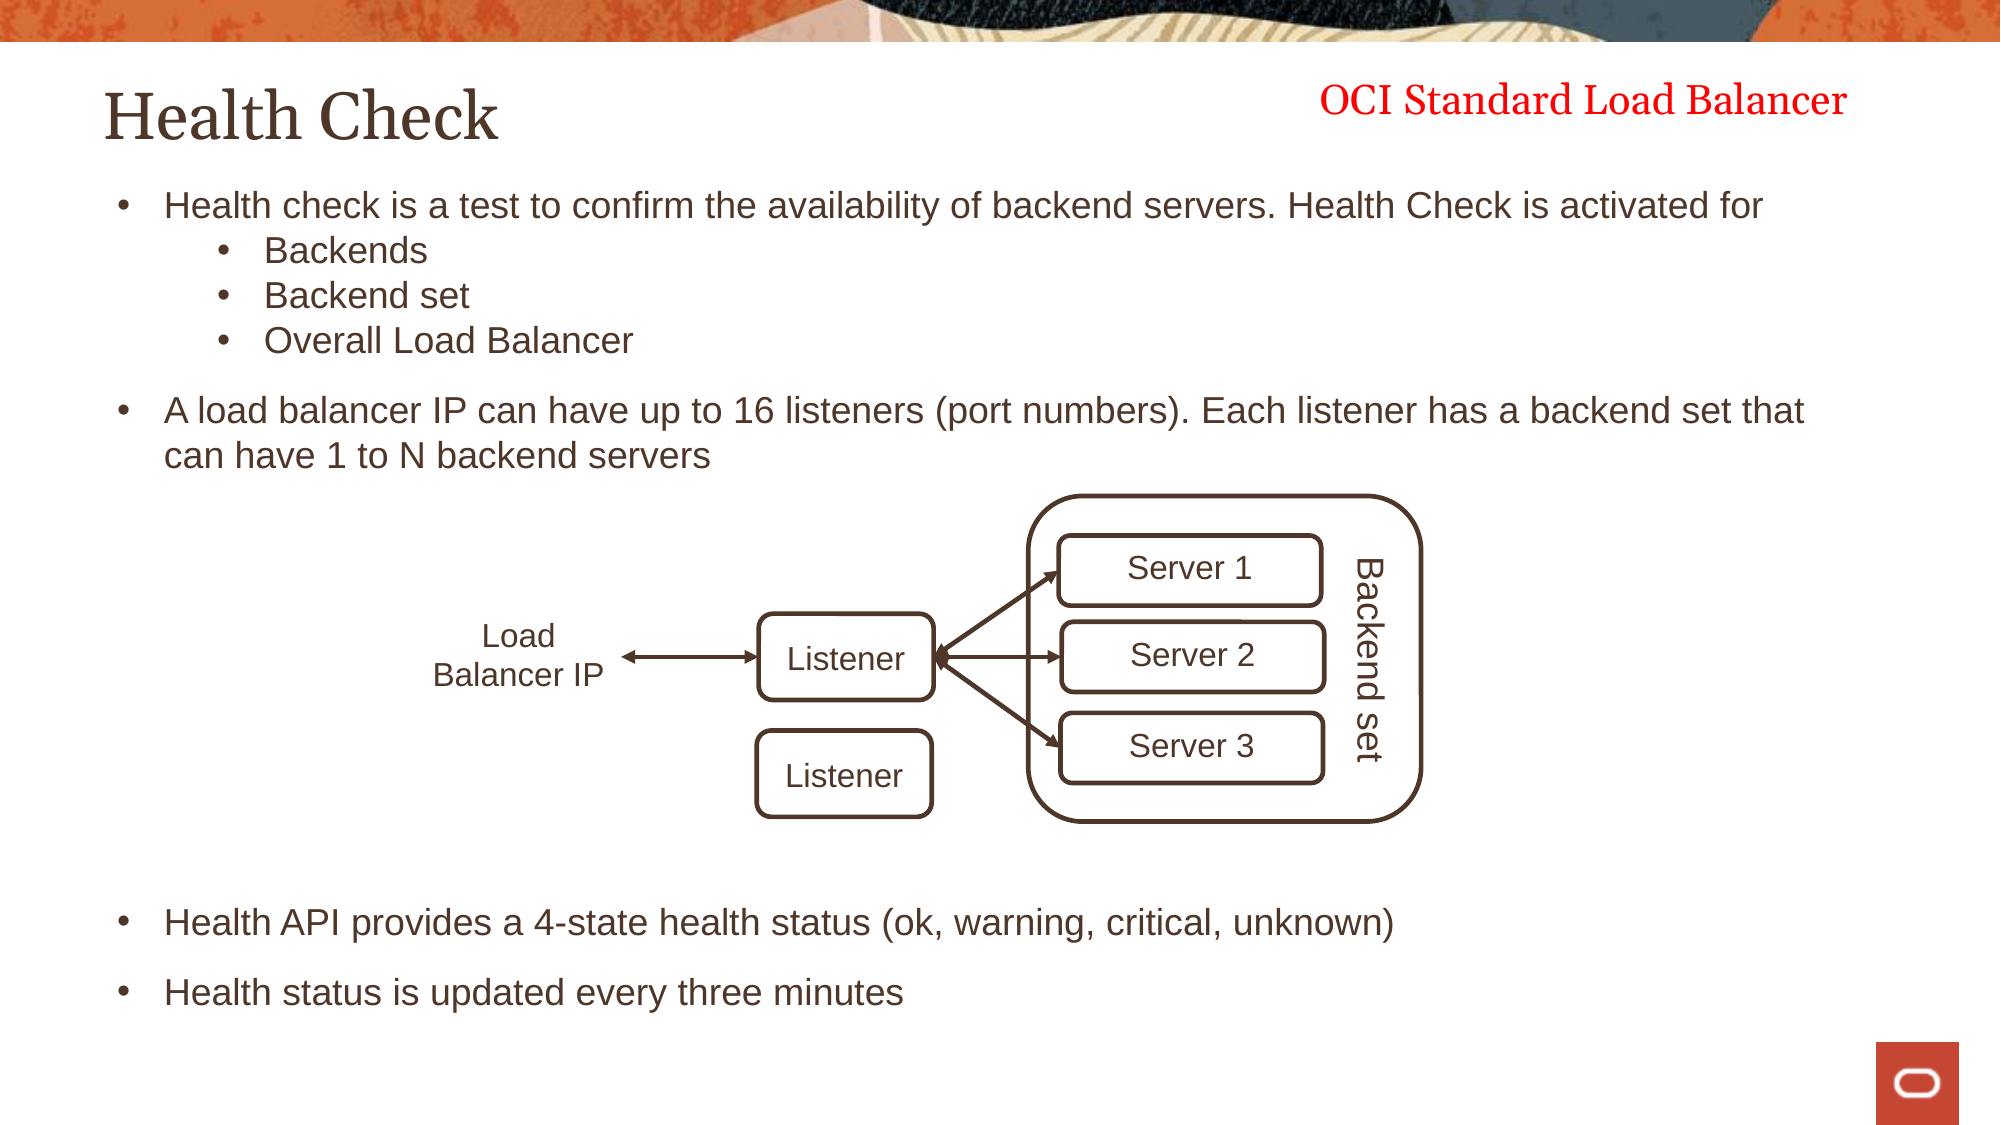

OCI Standard Load Balancer
# Health Check
Health check is a test to confirm the availability of backend servers. Health Check is activated for
Backends
Backend set
Overall Load Balancer
A load balancer IP can have up to 16 listeners (port numbers). Each listener has a backend set that can have 1 to N backend servers

Server 1
Load Balancer IP
Listener
Server 2
Backend set
Server 3
Listener
Health API provides a 4-state health status (ok, warning, critical, unknown)
Health status is updated every three minutes